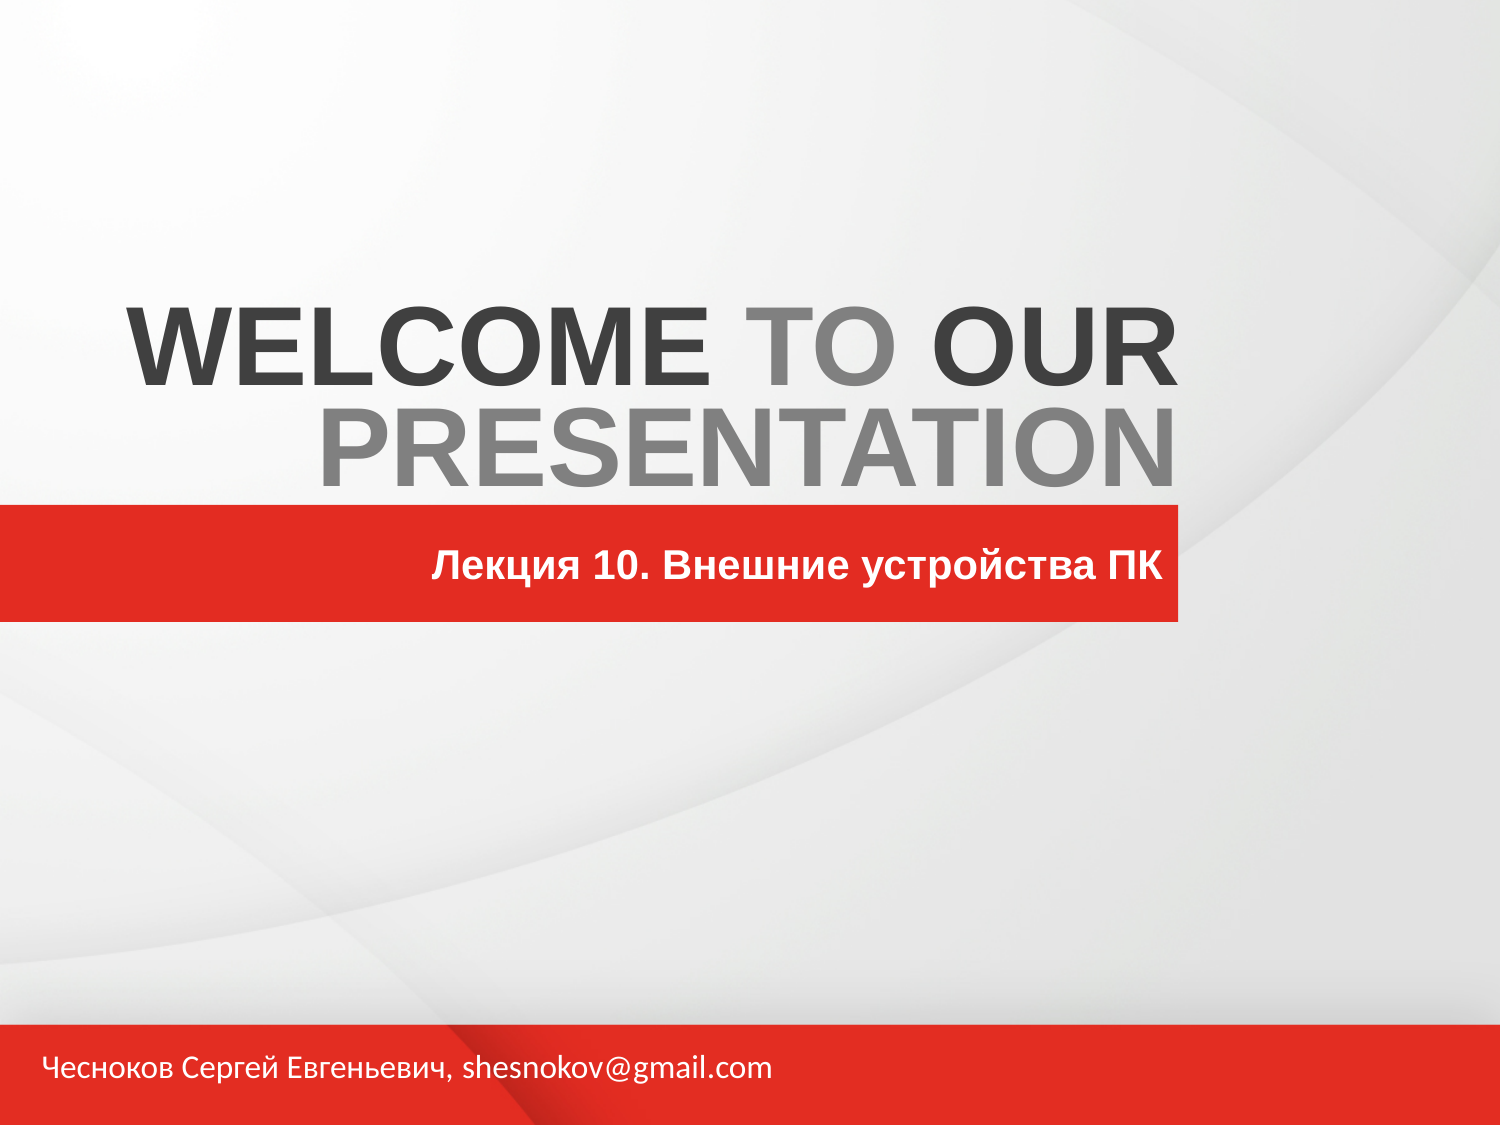

WELCOME TO OUR
PRESENTATION
Лекция 10. Внешние устройства ПК
Чесноков Сергей Евгеньевич, shesnokov@gmail.com